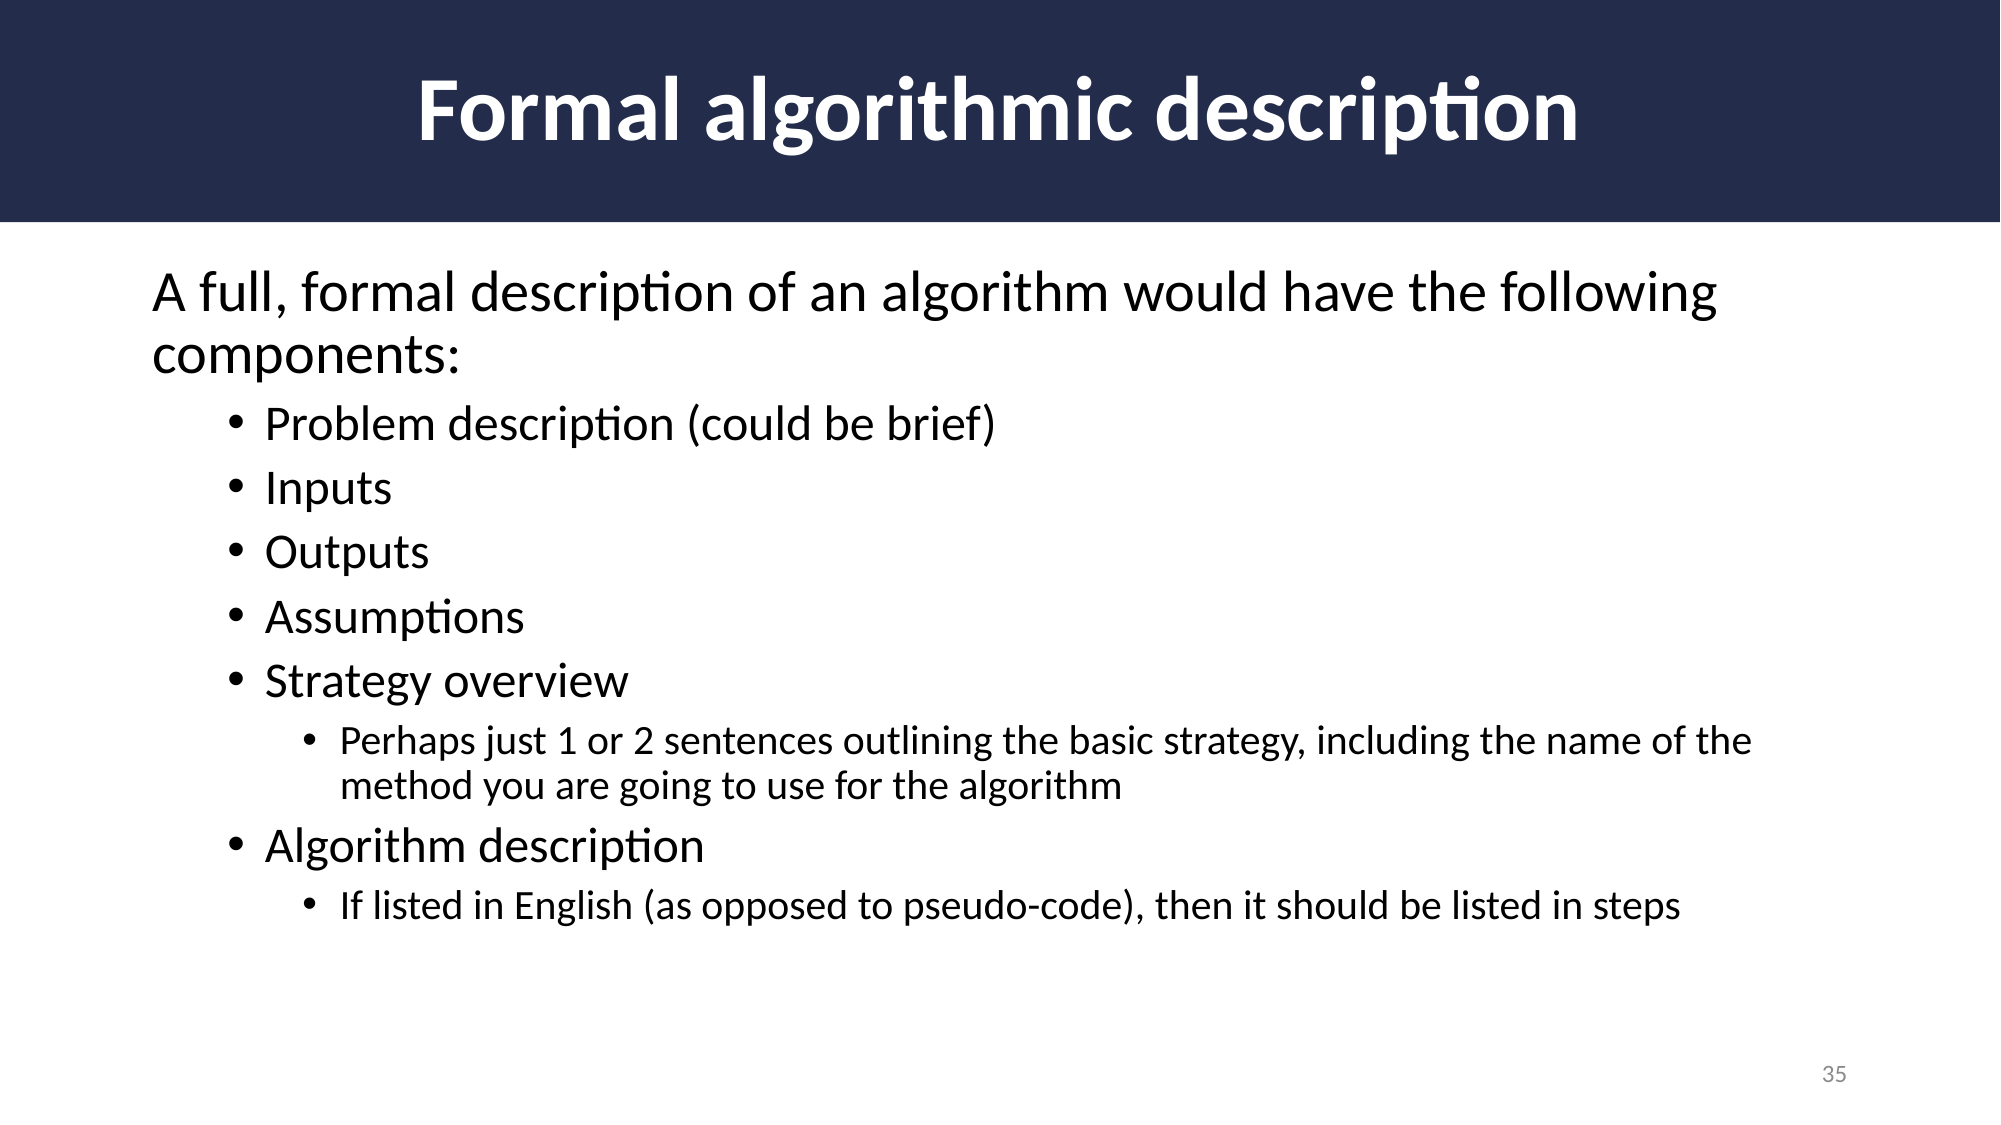

# Formal algorithmic description
A full, formal description of an algorithm would have the following components:
Problem description (could be brief)
Inputs
Outputs
Assumptions
Strategy overview
Perhaps just 1 or 2 sentences outlining the basic strategy, including the name of the method you are going to use for the algorithm
Algorithm description
If listed in English (as opposed to pseudo-code), then it should be listed in steps
35